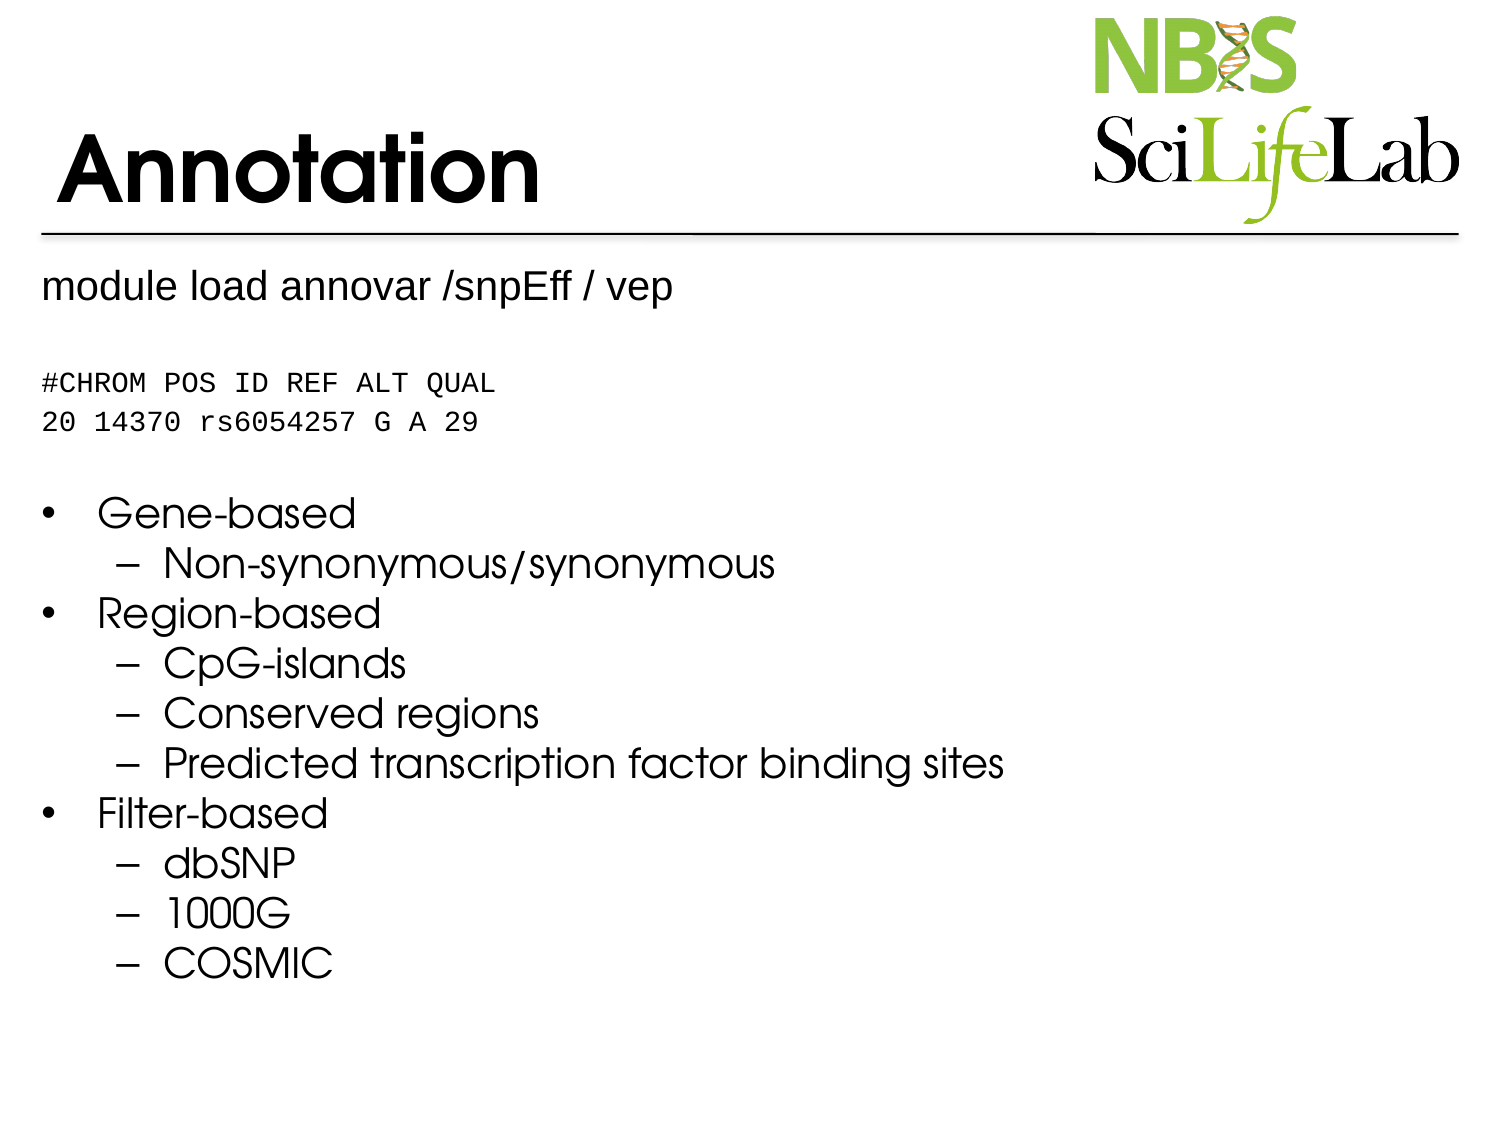

# Annotation
module load annovar /snpEff / vep

#CHROM POS ID REF ALT QUAL
20 14370 rs6054257 G A 29

Gene-based
Non-synonymous/synonymous
Region-based
CpG-islands
Conserved regions
Predicted transcription factor binding sites
Filter-based
dbSNP
1000G
COSMIC